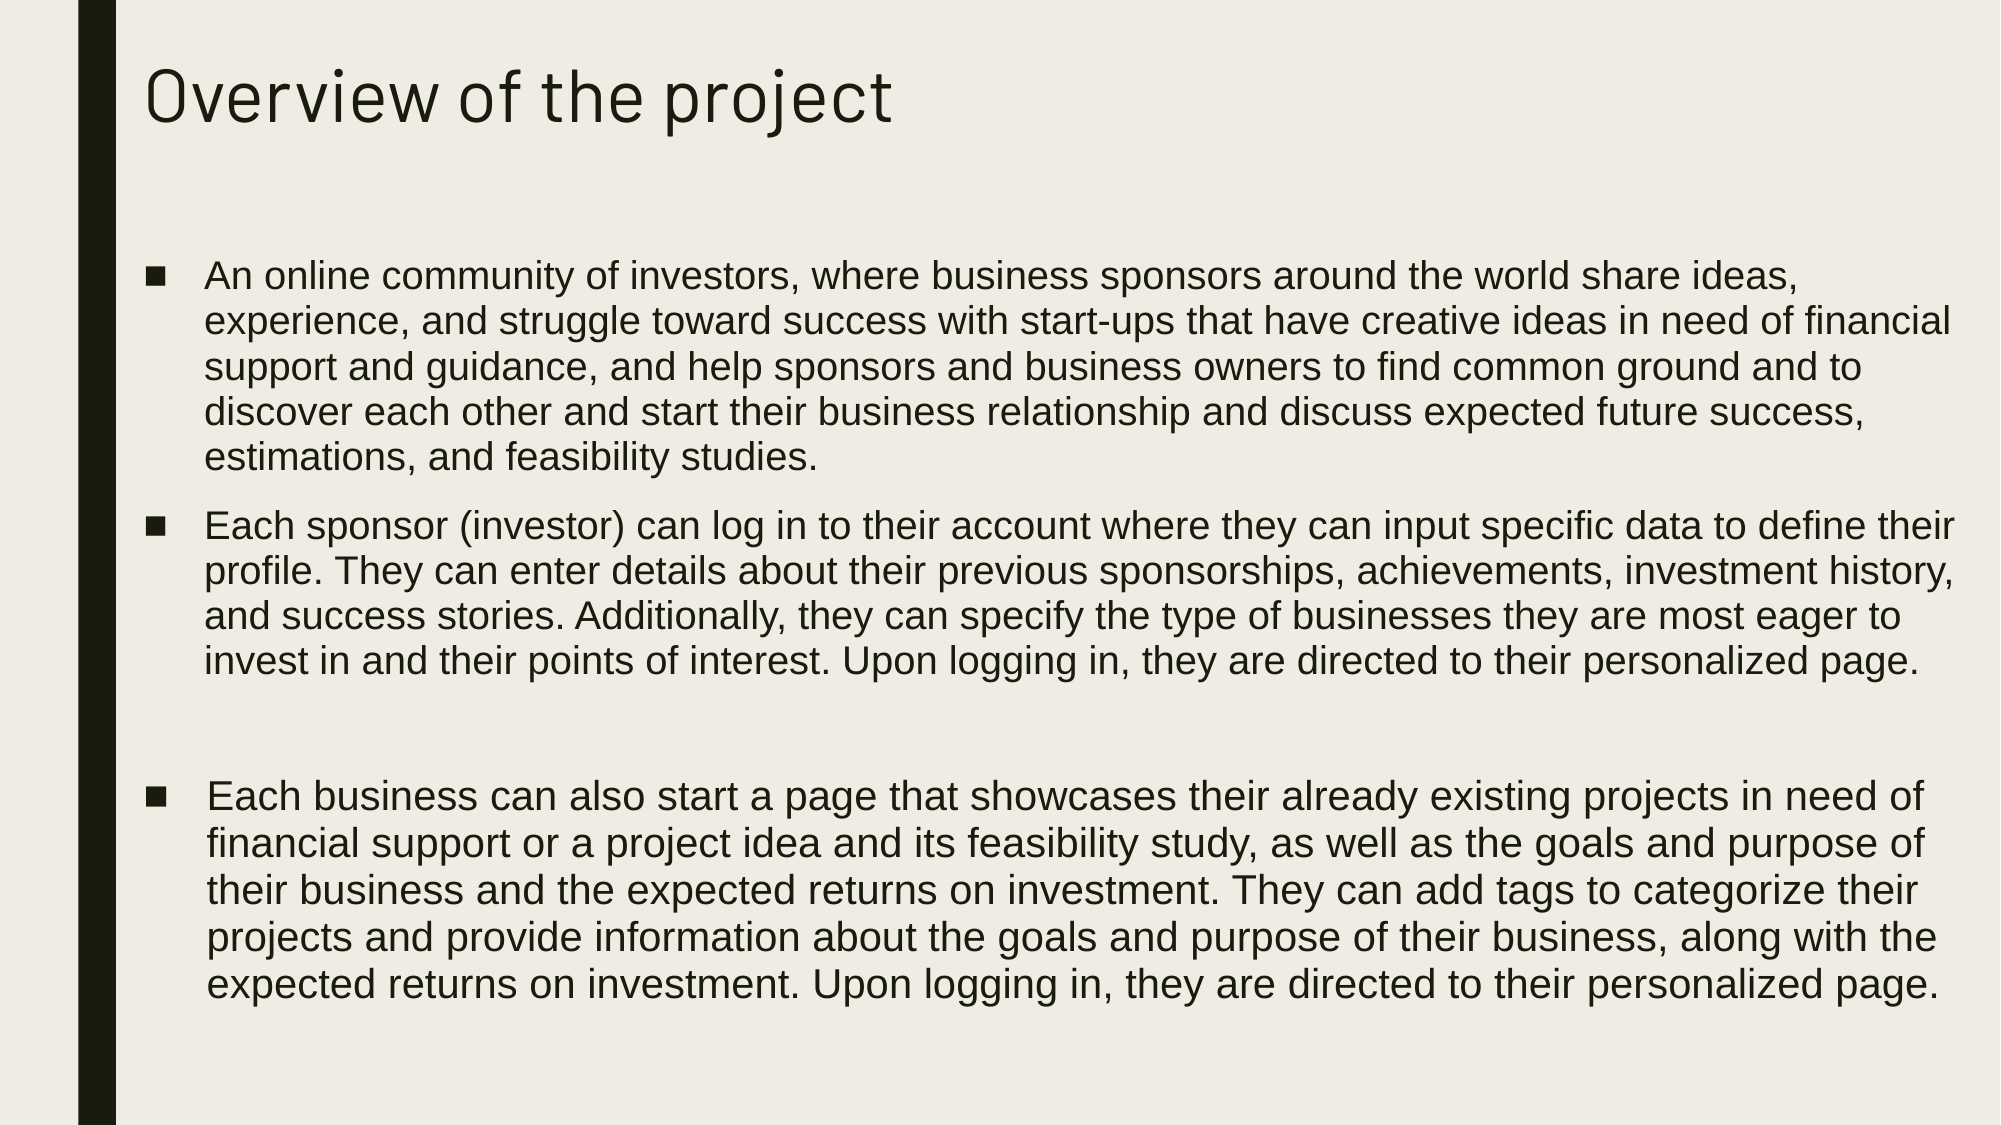

# Overview of the project
An online community of investors, where business sponsors around the world share ideas, experience, and struggle toward success with start-ups that have creative ideas in need of financial support and guidance, and help sponsors and business owners to find common ground and to discover each other and start their business relationship and discuss expected future success, estimations, and feasibility studies.
Each sponsor (investor) can log in to their account where they can input specific data to define their profile. They can enter details about their previous sponsorships, achievements, investment history, and success stories. Additionally, they can specify the type of businesses they are most eager to invest in and their points of interest. Upon logging in, they are directed to their personalized page.
Each business can also start a page that showcases their already existing projects in need of financial support or a project idea and its feasibility study, as well as the goals and purpose of their business and the expected returns on investment. They can add tags to categorize their projects and provide information about the goals and purpose of their business, along with the expected returns on investment. Upon logging in, they are directed to their personalized page.